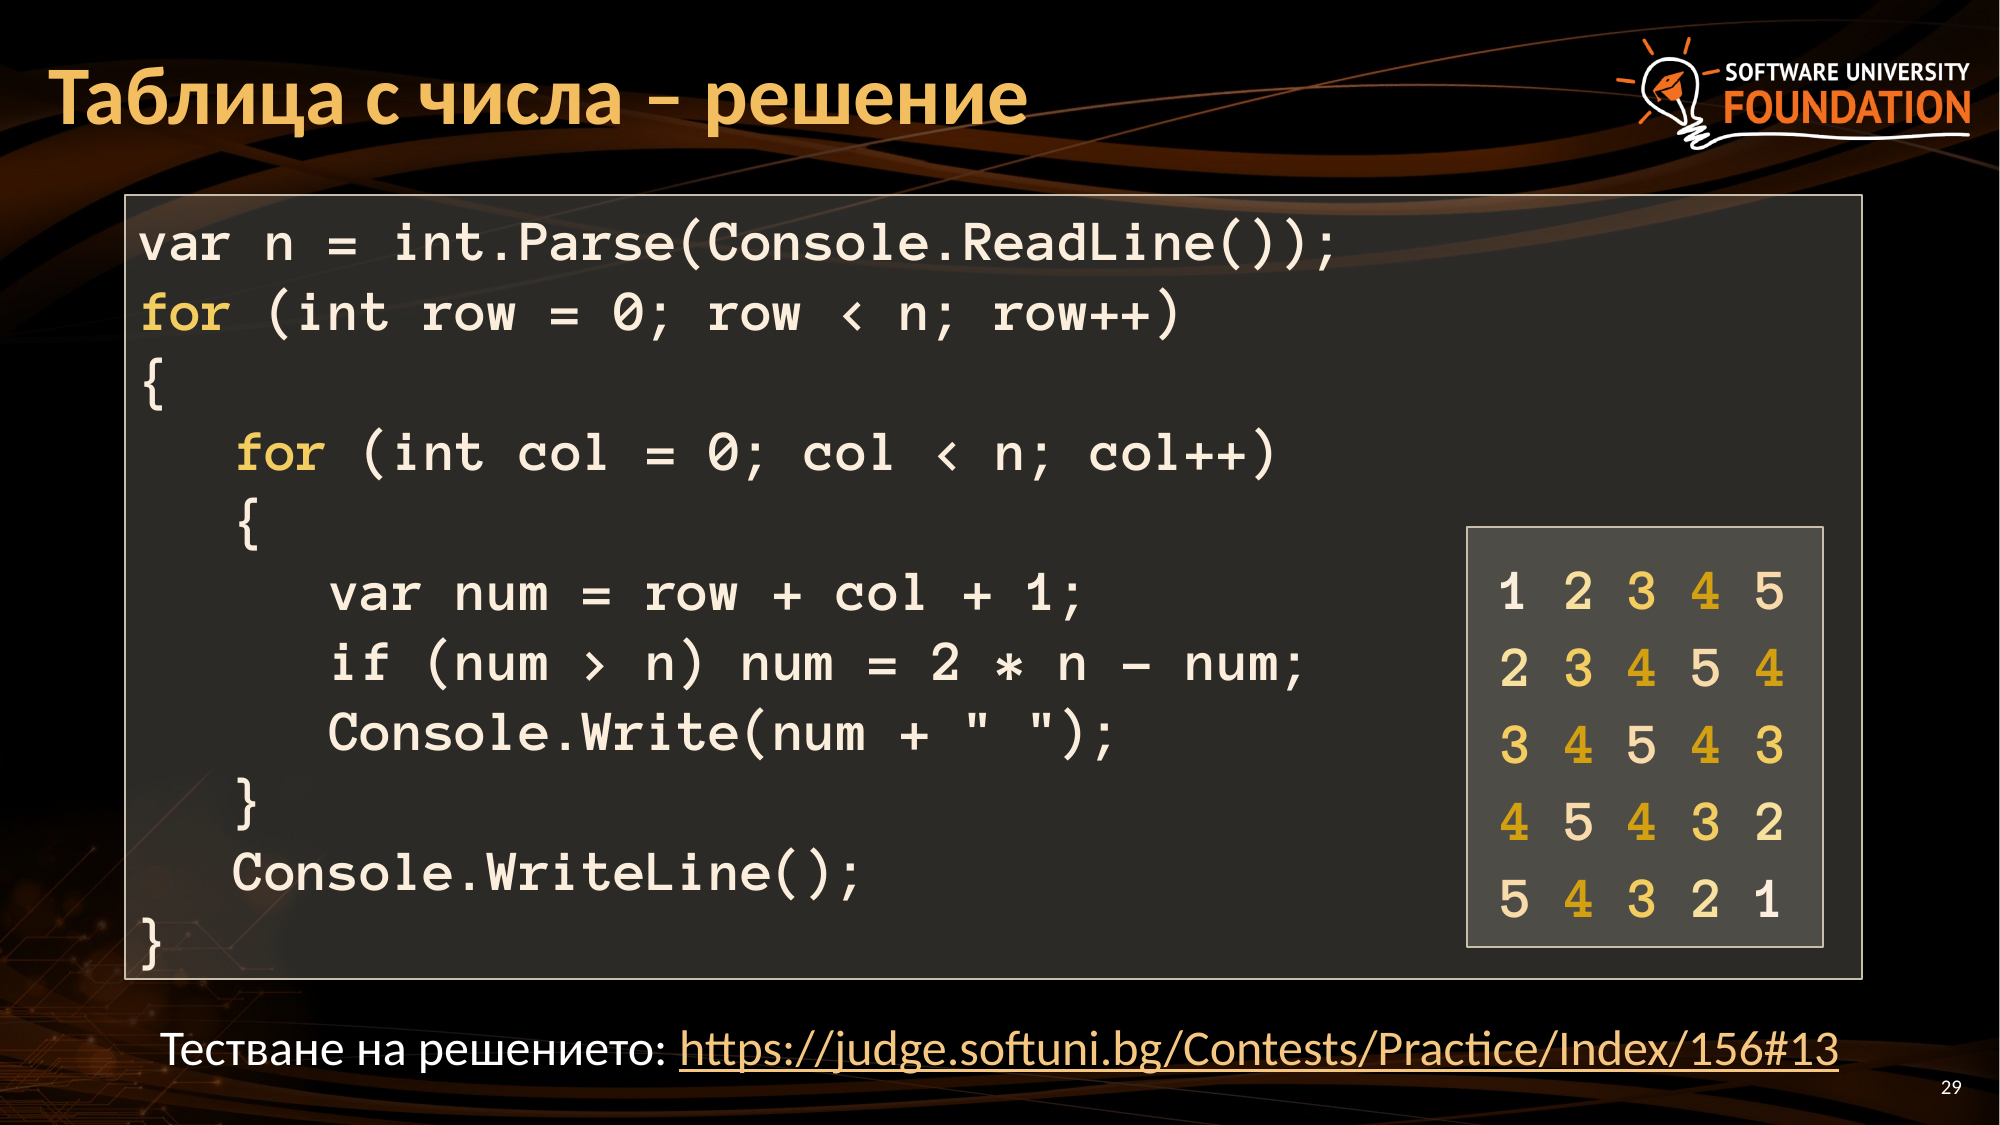

# Таблица с числа – решение
var n = int.Parse(Console.ReadLine());
for (int row = 0; row < n; row++)
{
   for (int col = 0; col < n; col++)
   {
      var num = row + col + 1;
      if (num > n) num = 2 * n - num;
      Console.Write(num + " ");
   }
   Console.WriteLine();
}
1 2 3 4 5
2 3 4 5 4
3 4 5 4 3
4 5 4 3 2
5 4 3 2 1
Тестване на решението: https://judge.softuni.bg/Contests/Practice/Index/156#13
29